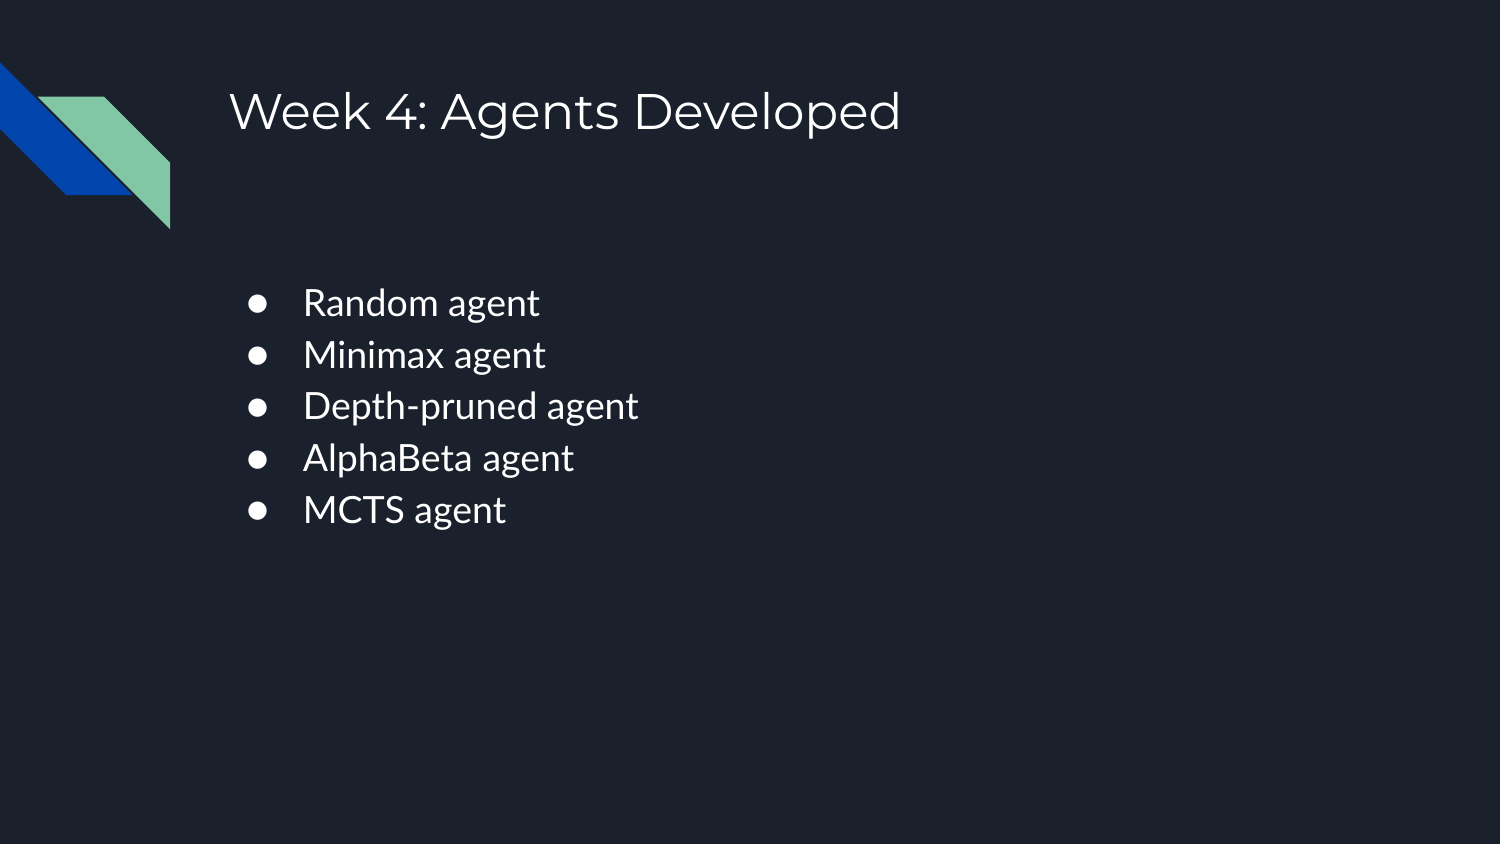

# Week 4: Agents Developed
Random agent
Minimax agent
Depth-pruned agent
AlphaBeta agent
MCTS agent